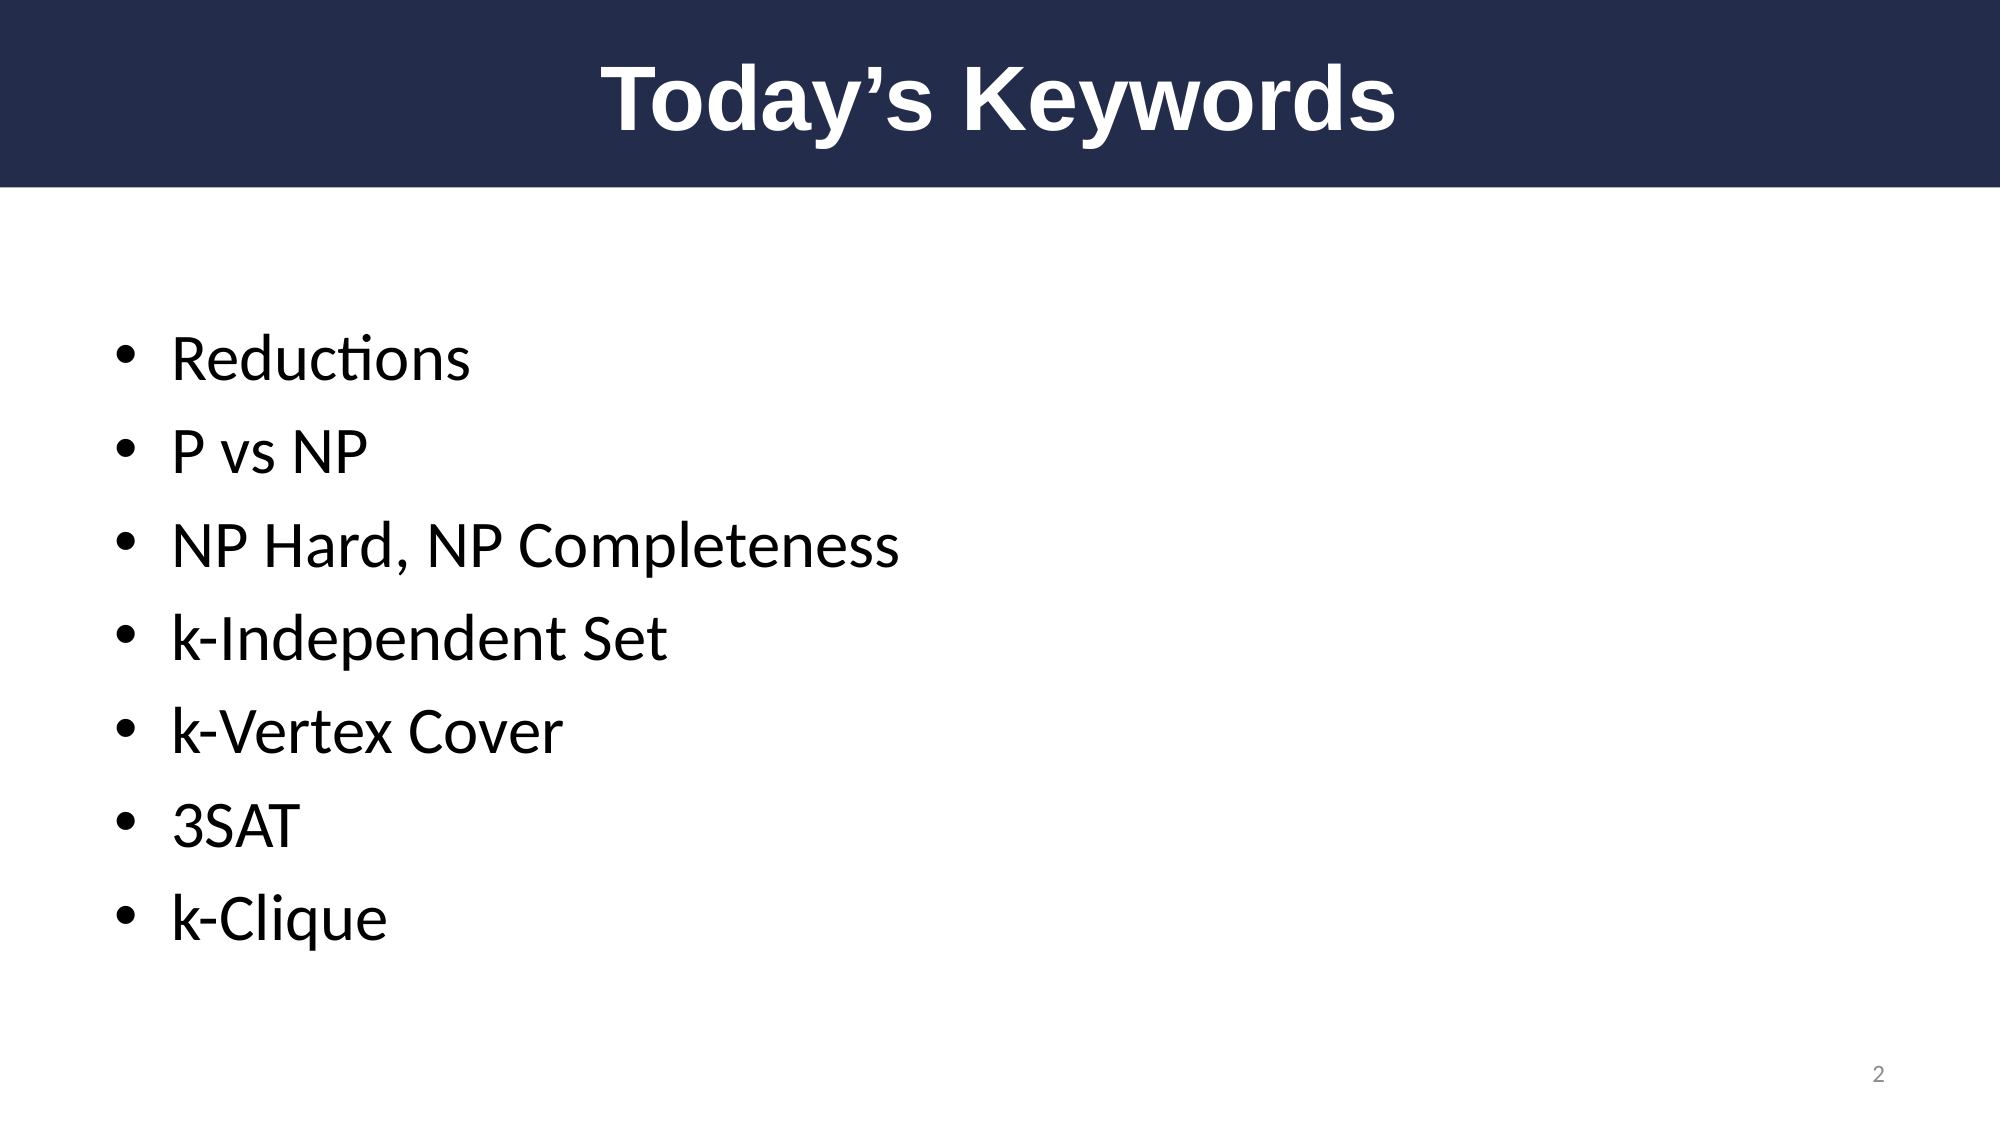

# Today’s Keywords
Reductions
P vs NP
NP Hard, NP Completeness
k-Independent Set
k-Vertex Cover
3SAT
k-Clique
2